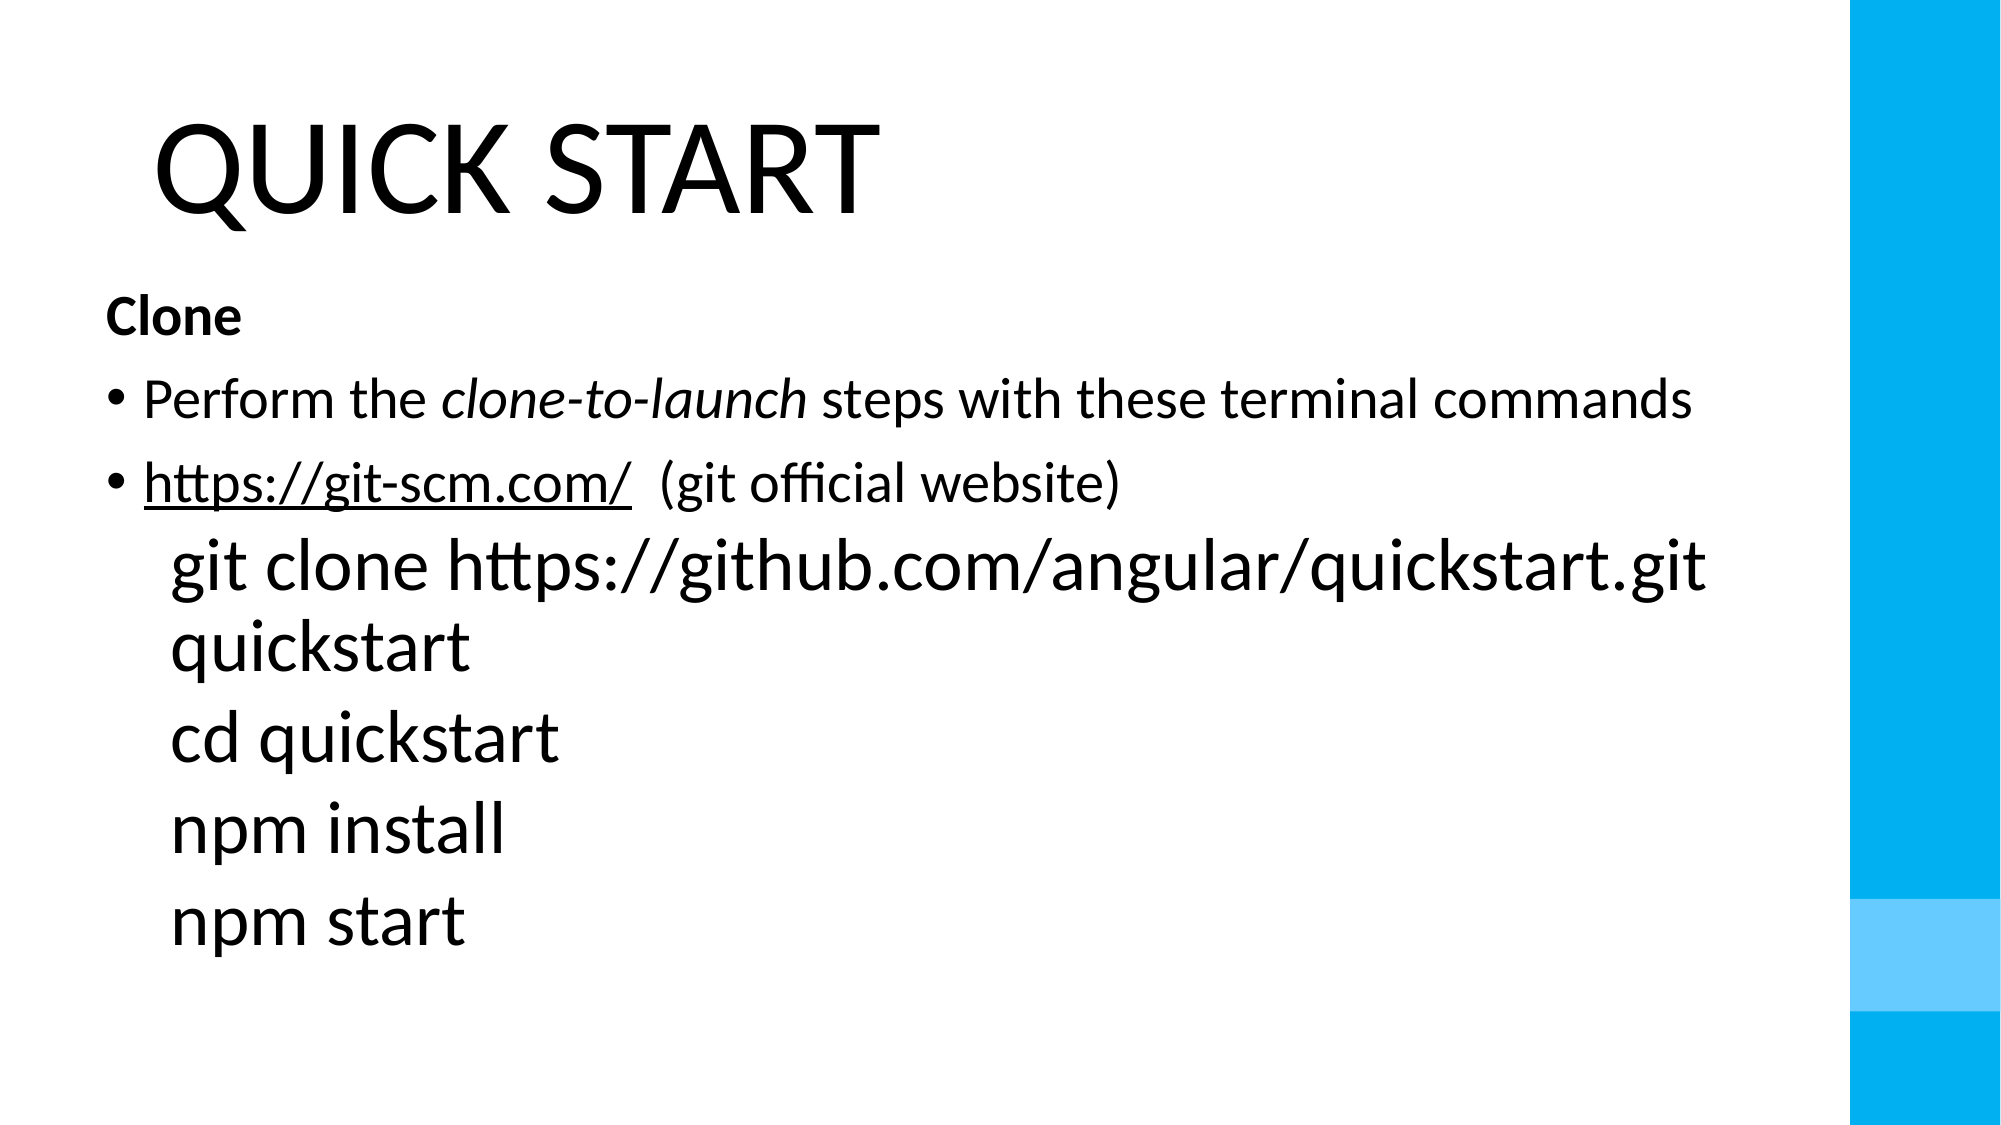

# QUICK START
Clone
Perform the clone-to-launch steps with these terminal commands
https://git-scm.com/  (git official website)
git clone https://github.com/angular/quickstart.git quickstart
cd quickstart
npm install
npm start